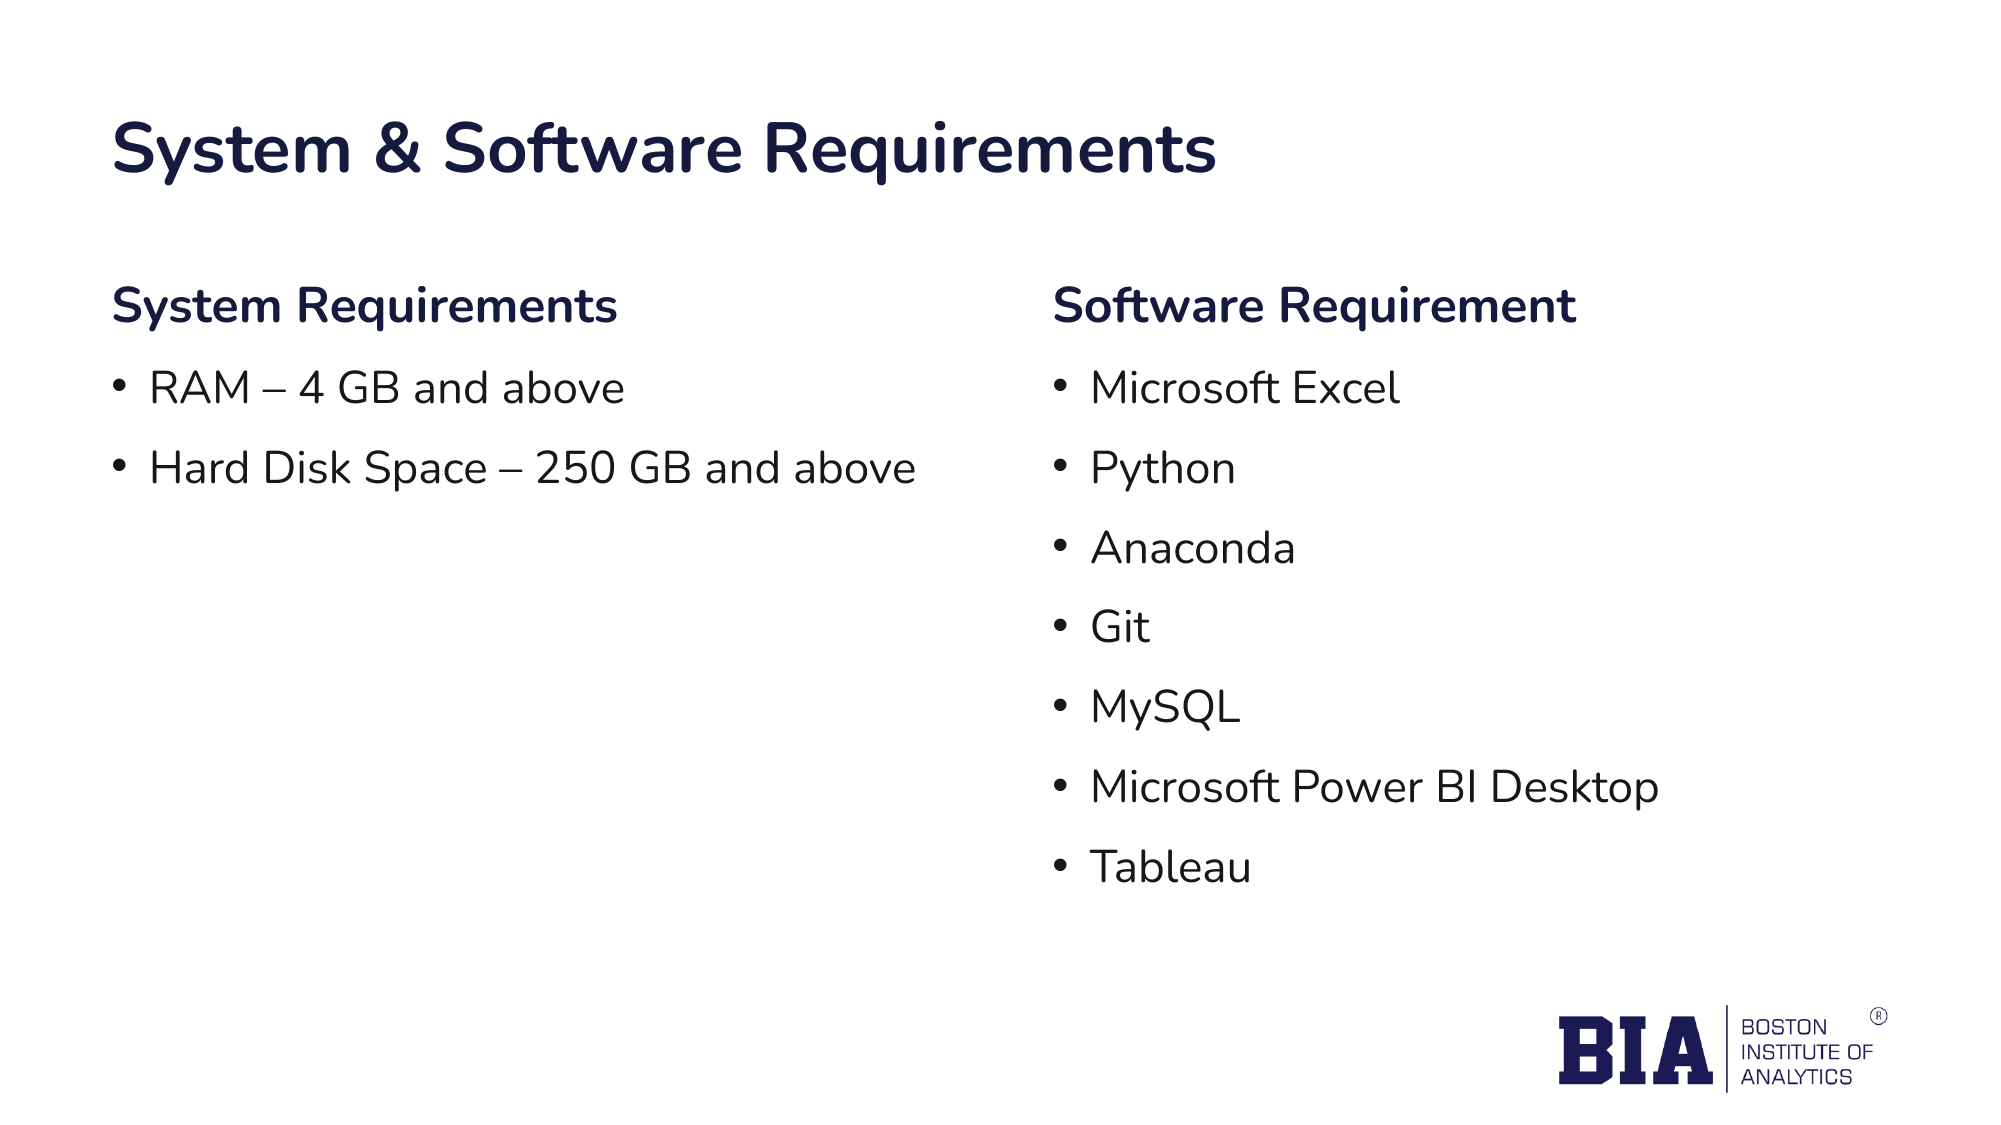

# System & Software Requirements
System Requirements
RAM – 4 GB and above
Hard Disk Space – 250 GB and above
Software Requirement
Microsoft Excel
Python
Anaconda
Git
MySQL
Microsoft Power BI Desktop
Tableau